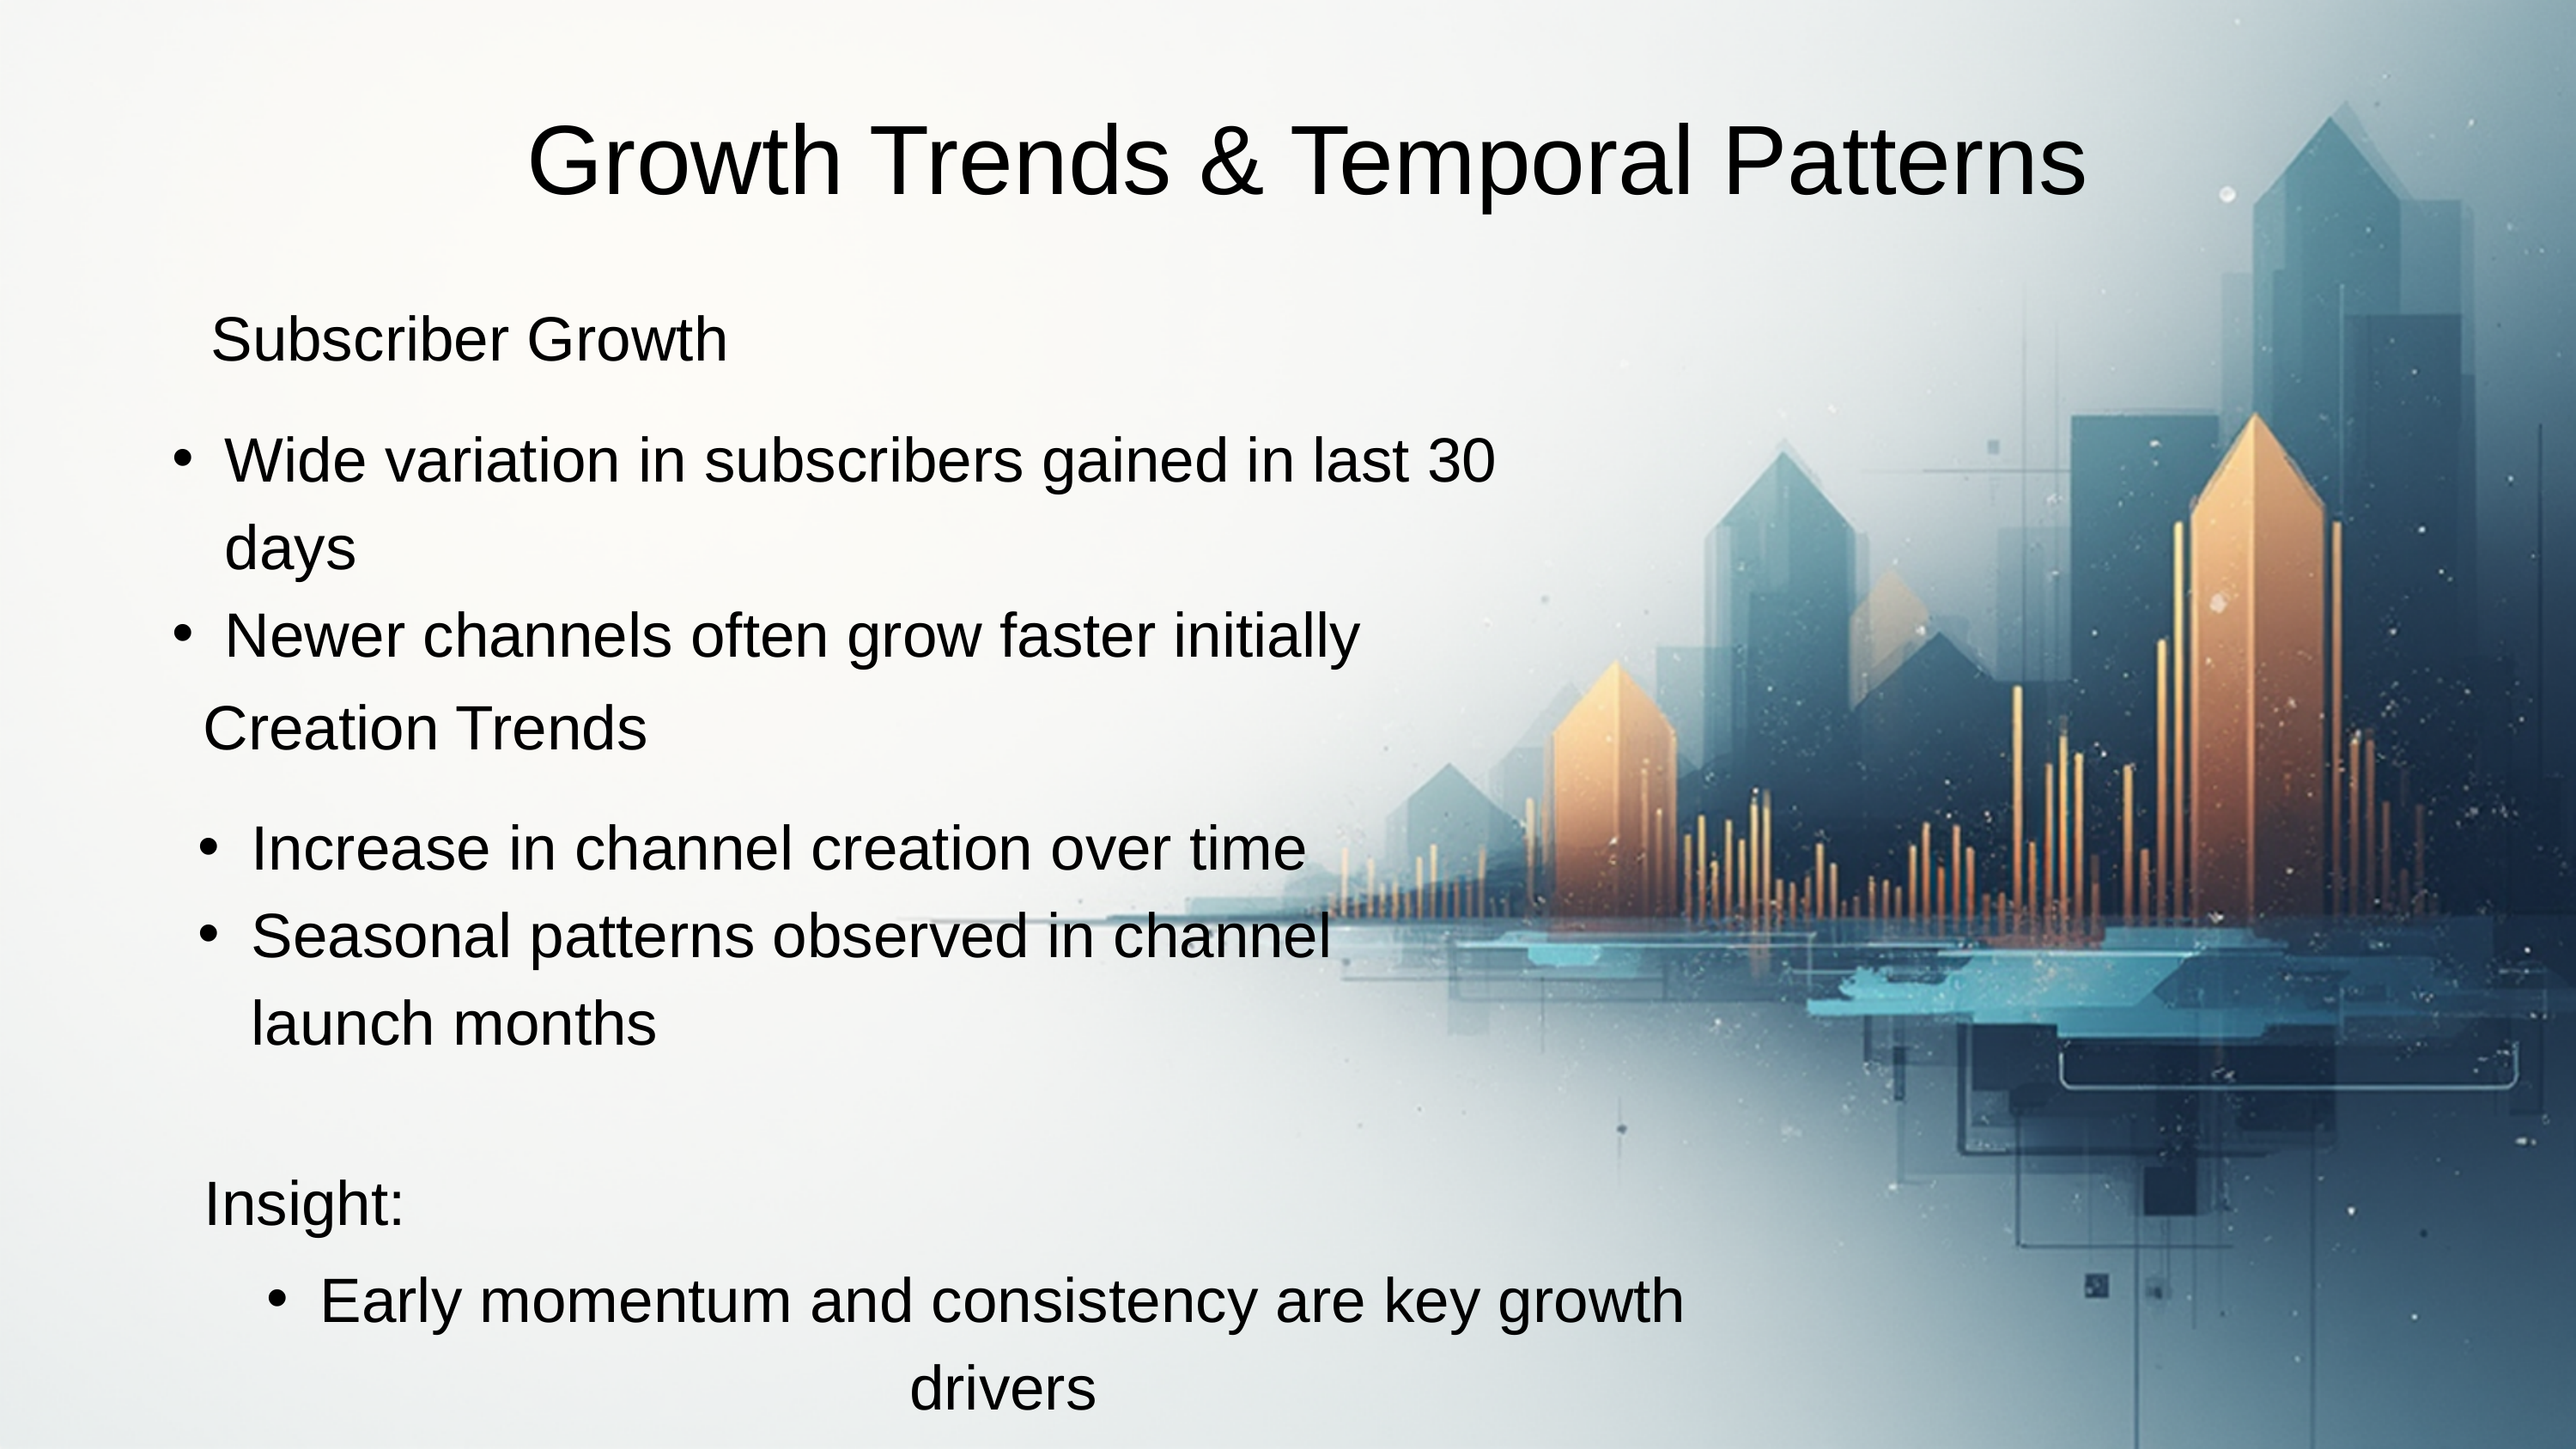

Growth Trends & Temporal Patterns
Subscriber Growth
Wide variation in subscribers gained in last 30 days
Newer channels often grow faster initially
Creation Trends
Increase in channel creation over time
Seasonal patterns observed in channel launch months
Insight:
Early momentum and consistency are key growth drivers